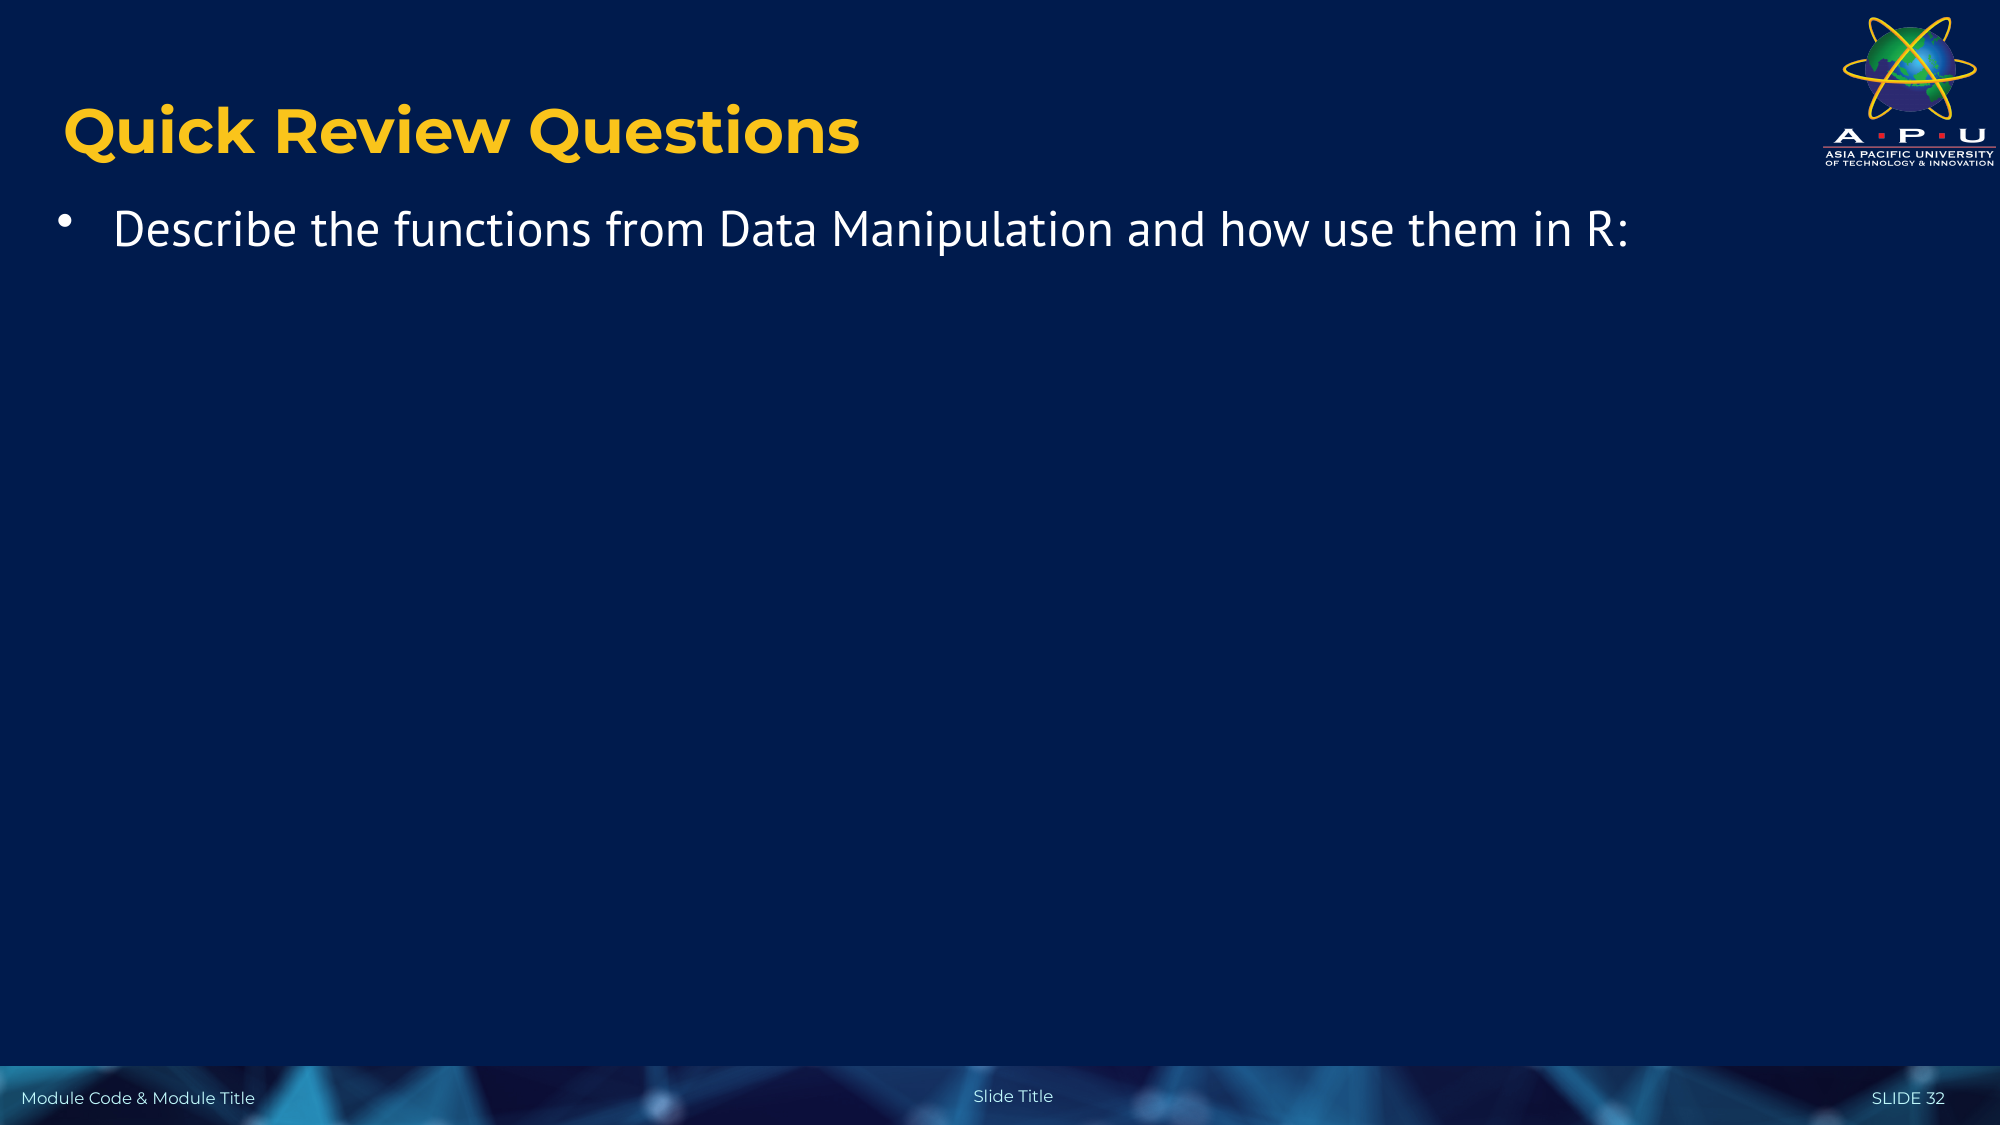

# Quick Review Questions
Describe the functions from Data Manipulation and how use them in R: